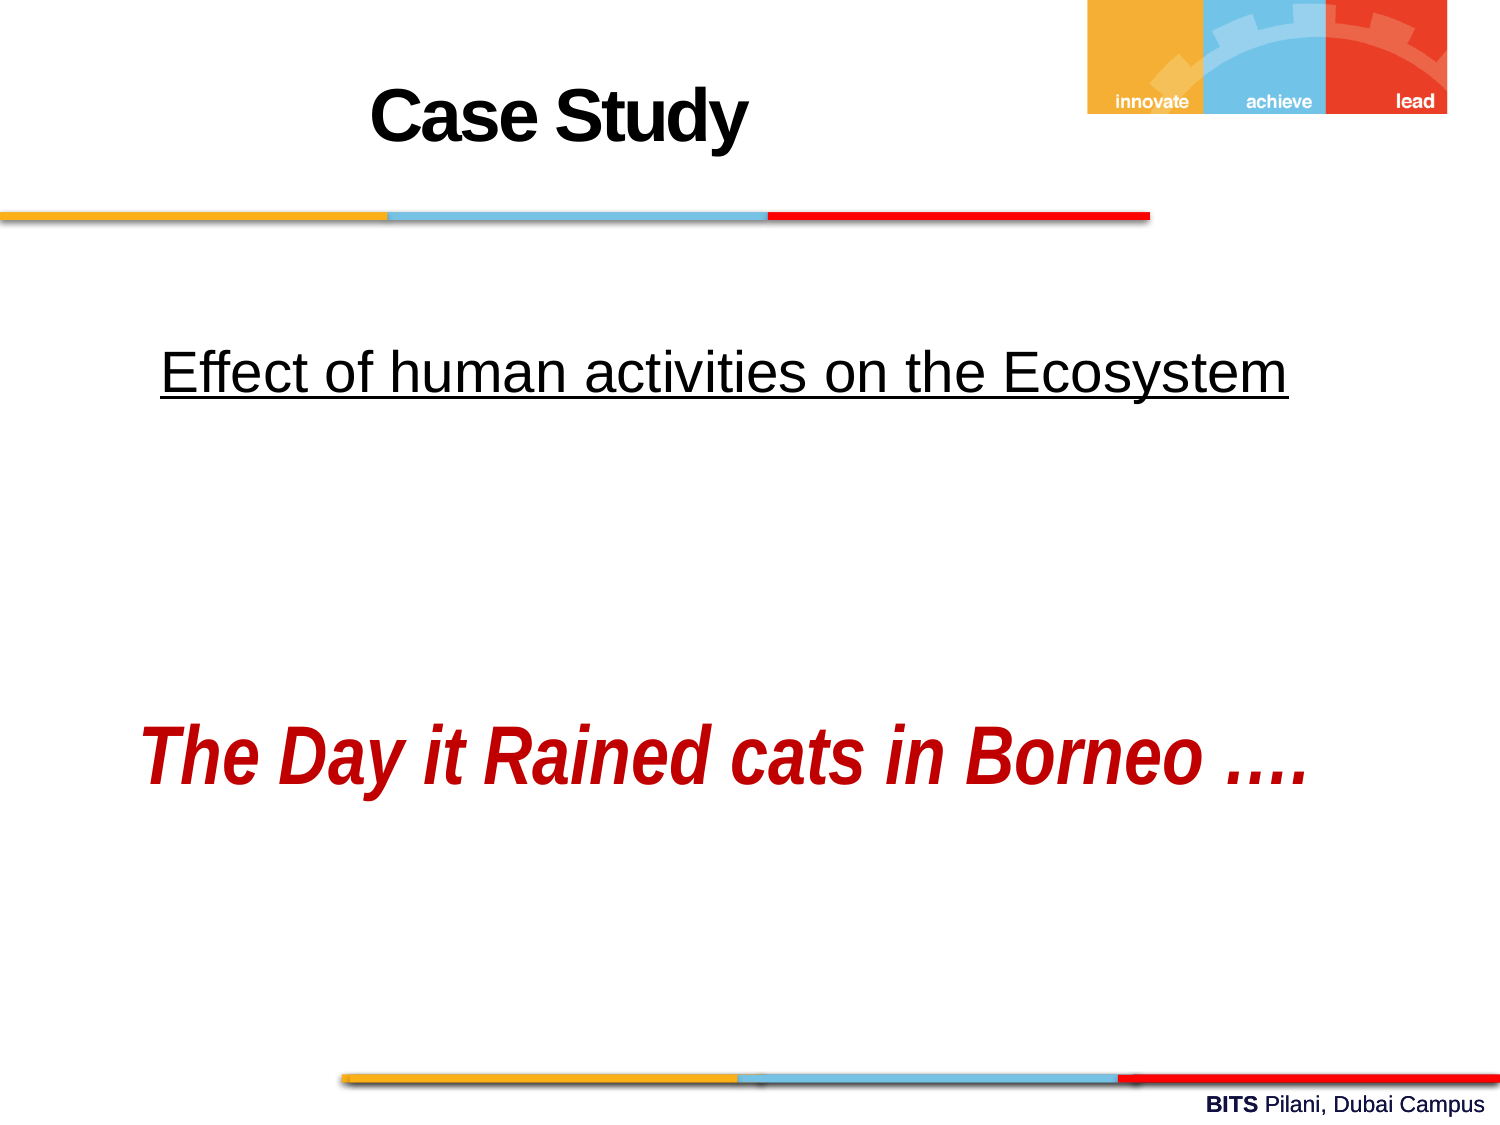

Case Study

Effect of human activities on the Ecosystem

The Day it Rained cats in Borneo ….